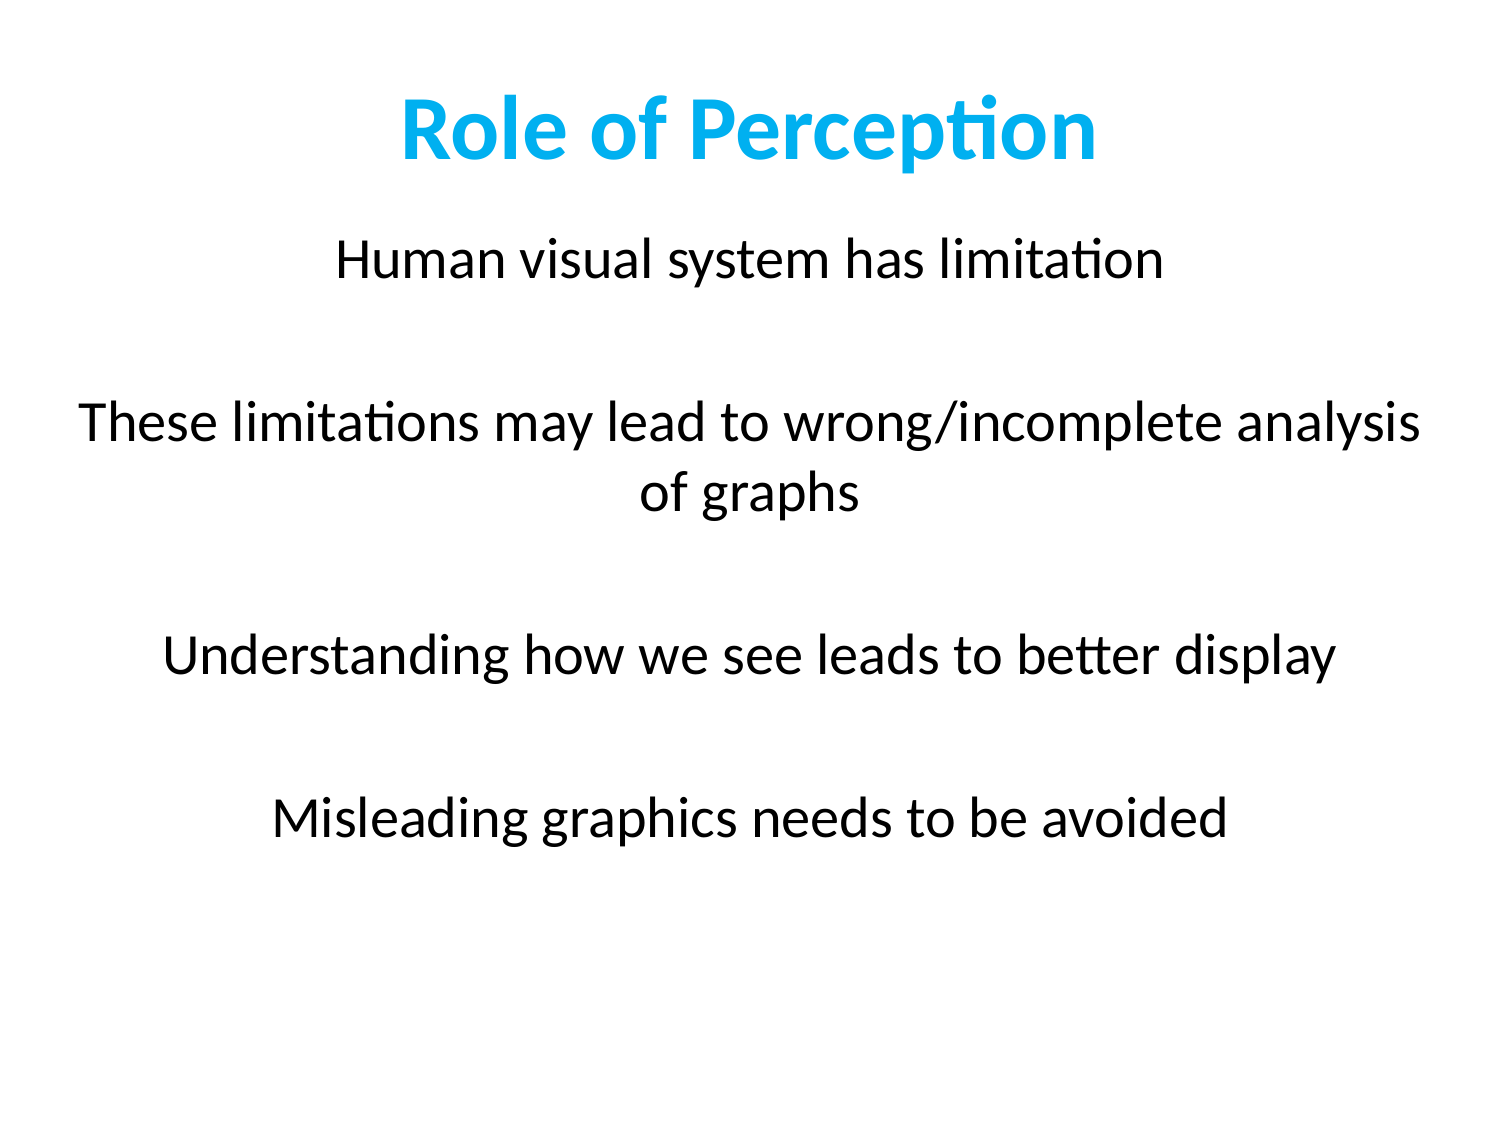

# Role of Perception
Human visual system has limitation

These limitations may lead to wrong/incomplete analysis of graphs

Understanding how we see leads to better display

Misleading graphics needs to be avoided